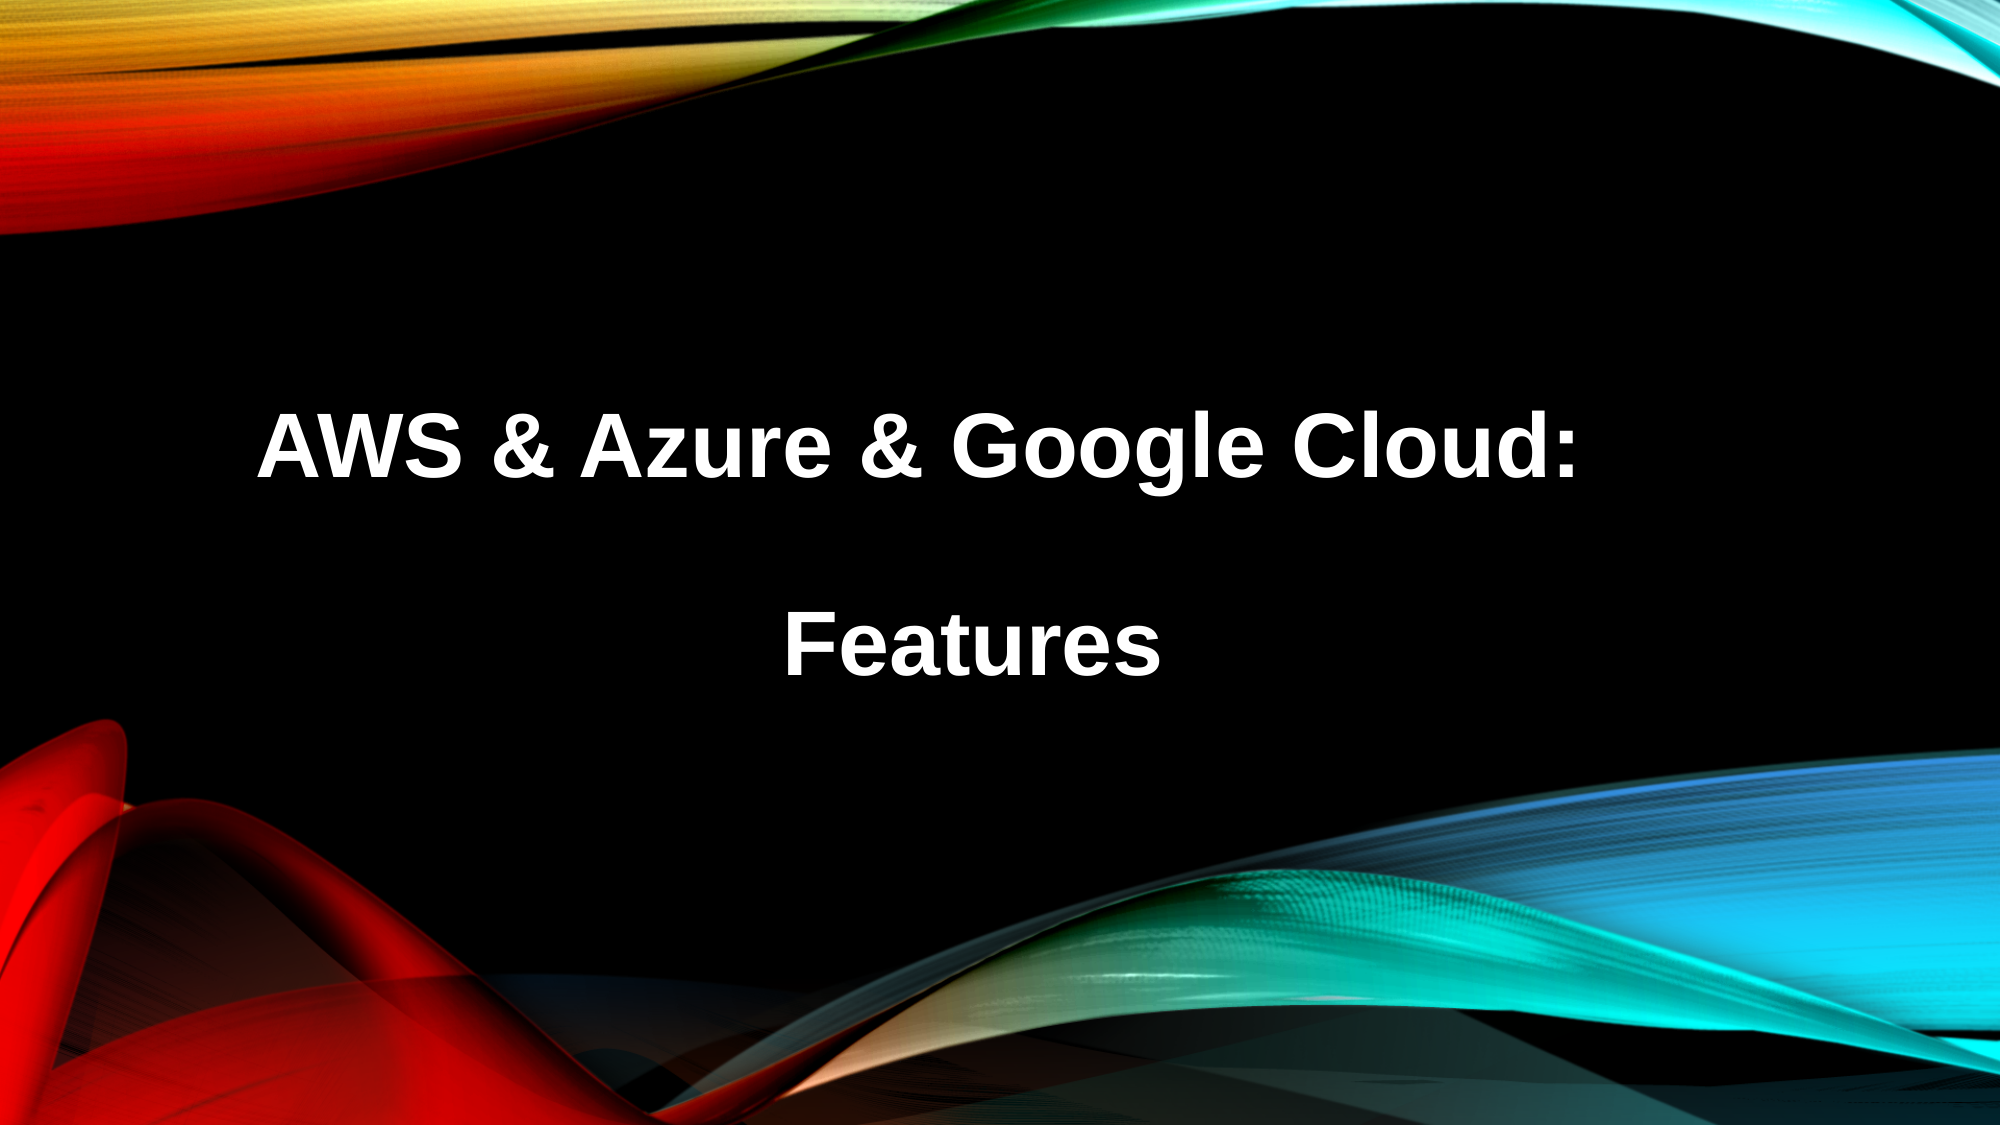

# AWS & Azure & Google Cloud: Features